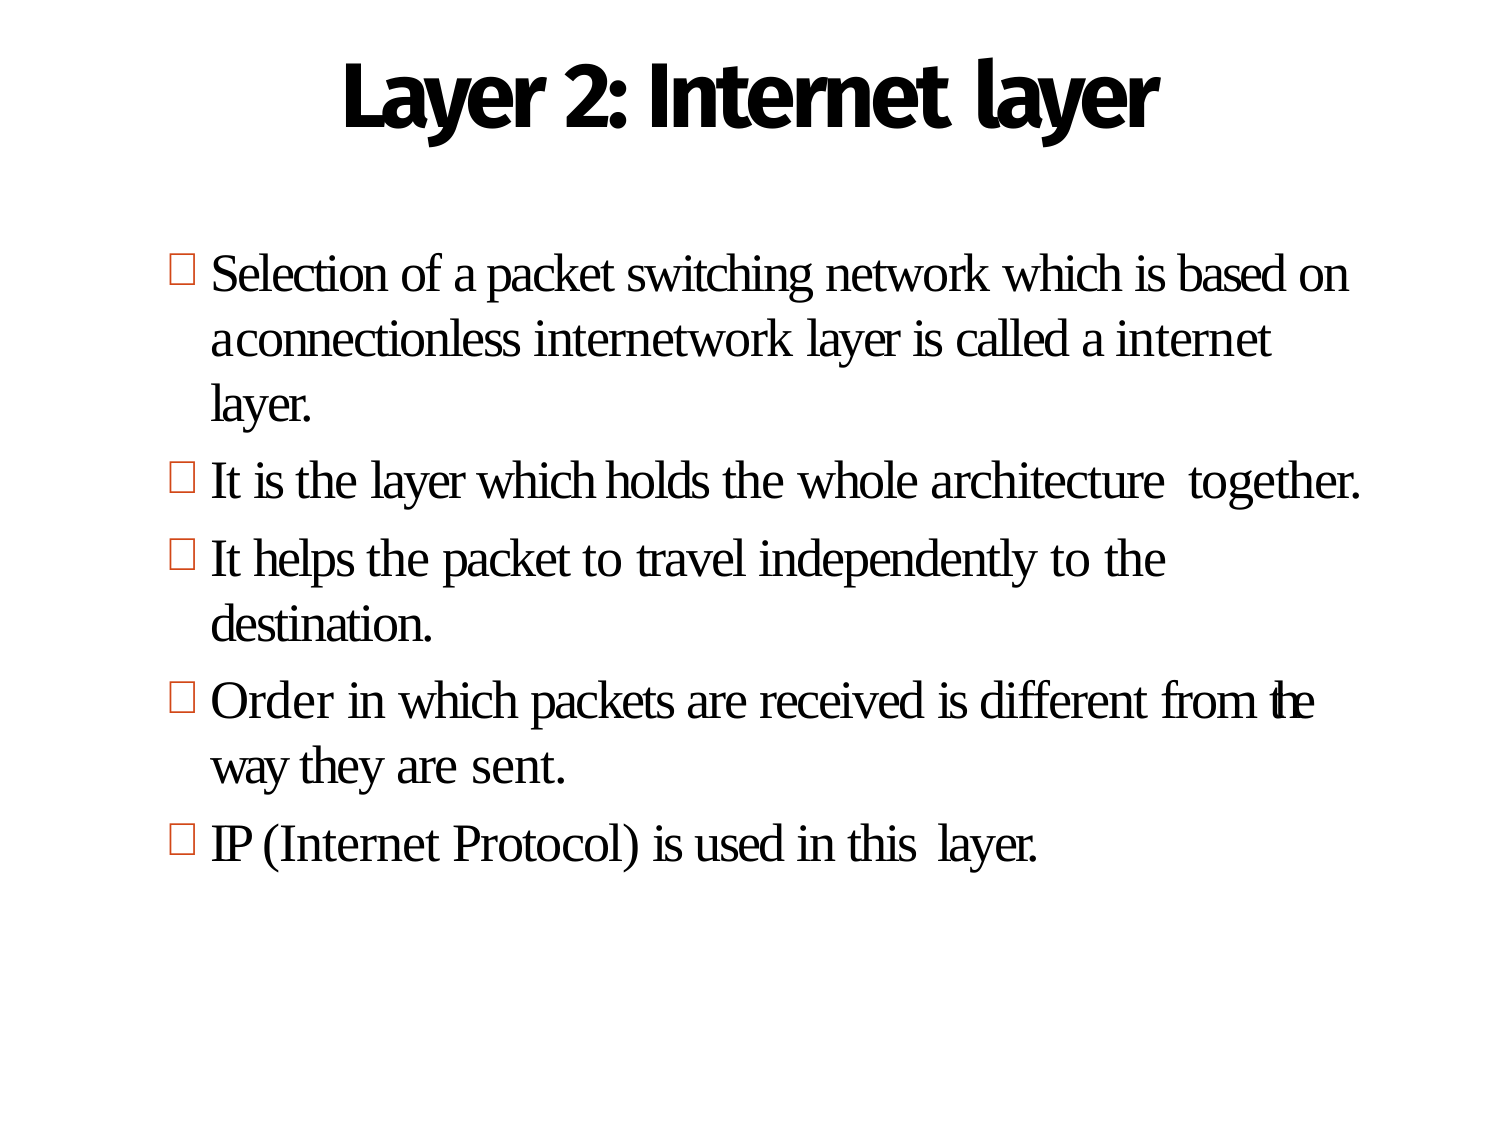

# Layer 2: Internet layer
Selection of a packet switching network which is based on a  connectionless internetwork layer is called a internet layer.
It is the layer which holds the whole architecture together.
It helps the packet to travel independently to the destination.
Order in which packets are received is different from the  way they are sent.
IP (Internet Protocol) is used in this layer.